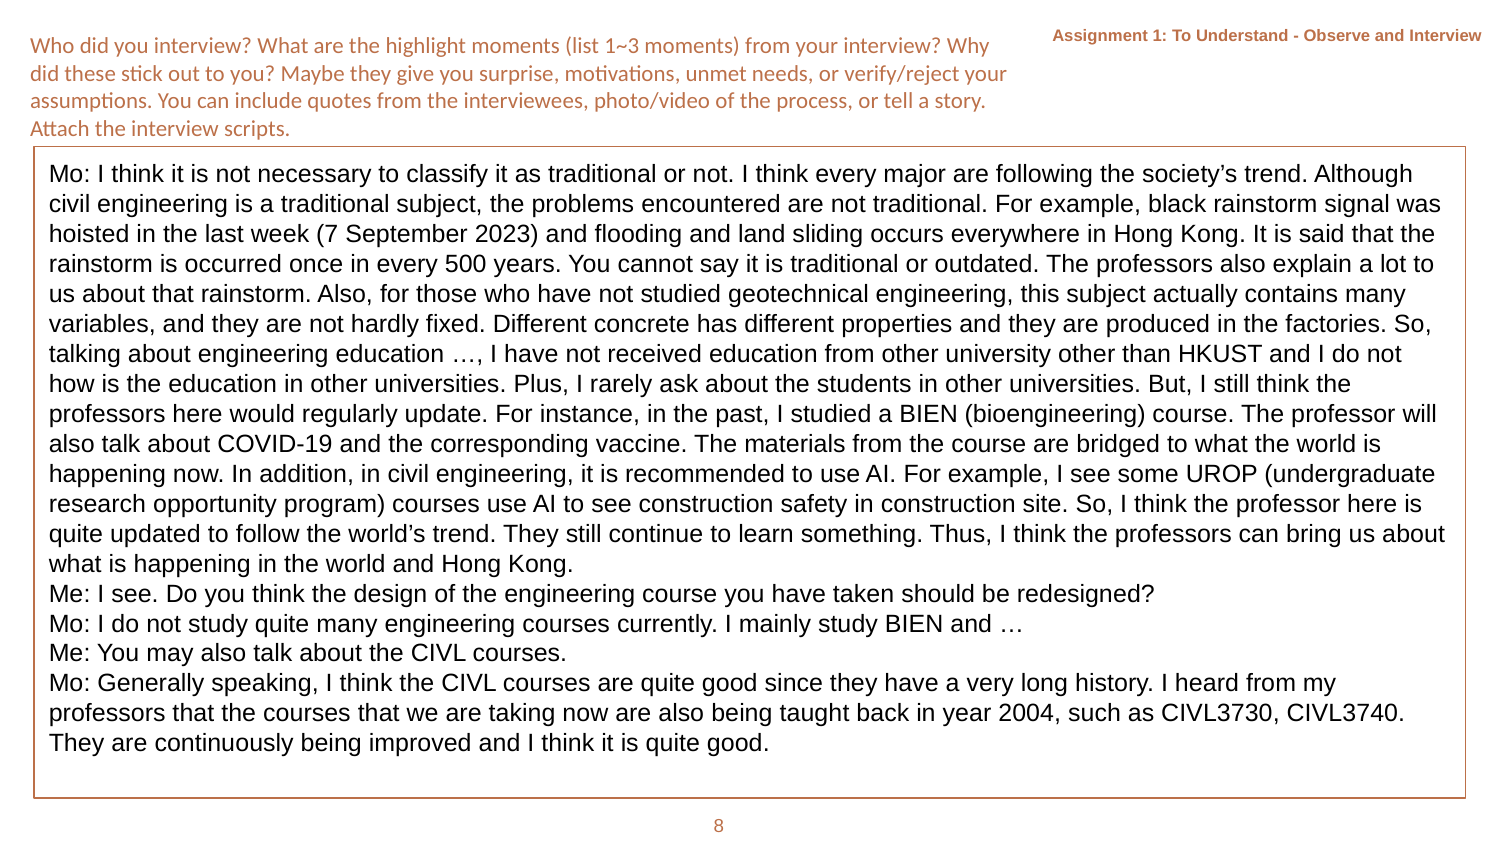

Assignment 1: To Understand - Observe and Interview

Who did you interview? What are the highlight moments (list 1~3 moments) from your interview? Why did these stick out to you? Maybe they give you surprise, motivations, unmet needs, or verify/reject your assumptions. You can include quotes from the interviewees, photo/video of the process, or tell a story. Attach the interview scripts.
Mo: I think it is not necessary to classify it as traditional or not. I think every major are following the society’s trend. Although civil engineering is a traditional subject, the problems encountered are not traditional. For example, black rainstorm signal was hoisted in the last week (7 September 2023) and flooding and land sliding occurs everywhere in Hong Kong. It is said that the rainstorm is occurred once in every 500 years. You cannot say it is traditional or outdated. The professors also explain a lot to us about that rainstorm. Also, for those who have not studied geotechnical engineering, this subject actually contains many variables, and they are not hardly fixed. Different concrete has different properties and they are produced in the factories. So, talking about engineering education …, I have not received education from other university other than HKUST and I do not how is the education in other universities. Plus, I rarely ask about the students in other universities. But, I still think the professors here would regularly update. For instance, in the past, I studied a BIEN (bioengineering) course. The professor will also talk about COVID-19 and the corresponding vaccine. The materials from the course are bridged to what the world is happening now. In addition, in civil engineering, it is recommended to use AI. For example, I see some UROP (undergraduate research opportunity program) courses use AI to see construction safety in construction site. So, I think the professor here is quite updated to follow the world’s trend. They still continue to learn something. Thus, I think the professors can bring us about what is happening in the world and Hong Kong.
Me: I see. Do you think the design of the engineering course you have taken should be redesigned?
Mo: I do not study quite many engineering courses currently. I mainly study BIEN and …
Me: You may also talk about the CIVL courses.
Mo: Generally speaking, I think the CIVL courses are quite good since they have a very long history. I heard from my professors that the courses that we are taking now are also being taught back in year 2004, such as CIVL3730, CIVL3740. They are continuously being improved and I think it is quite good.

8